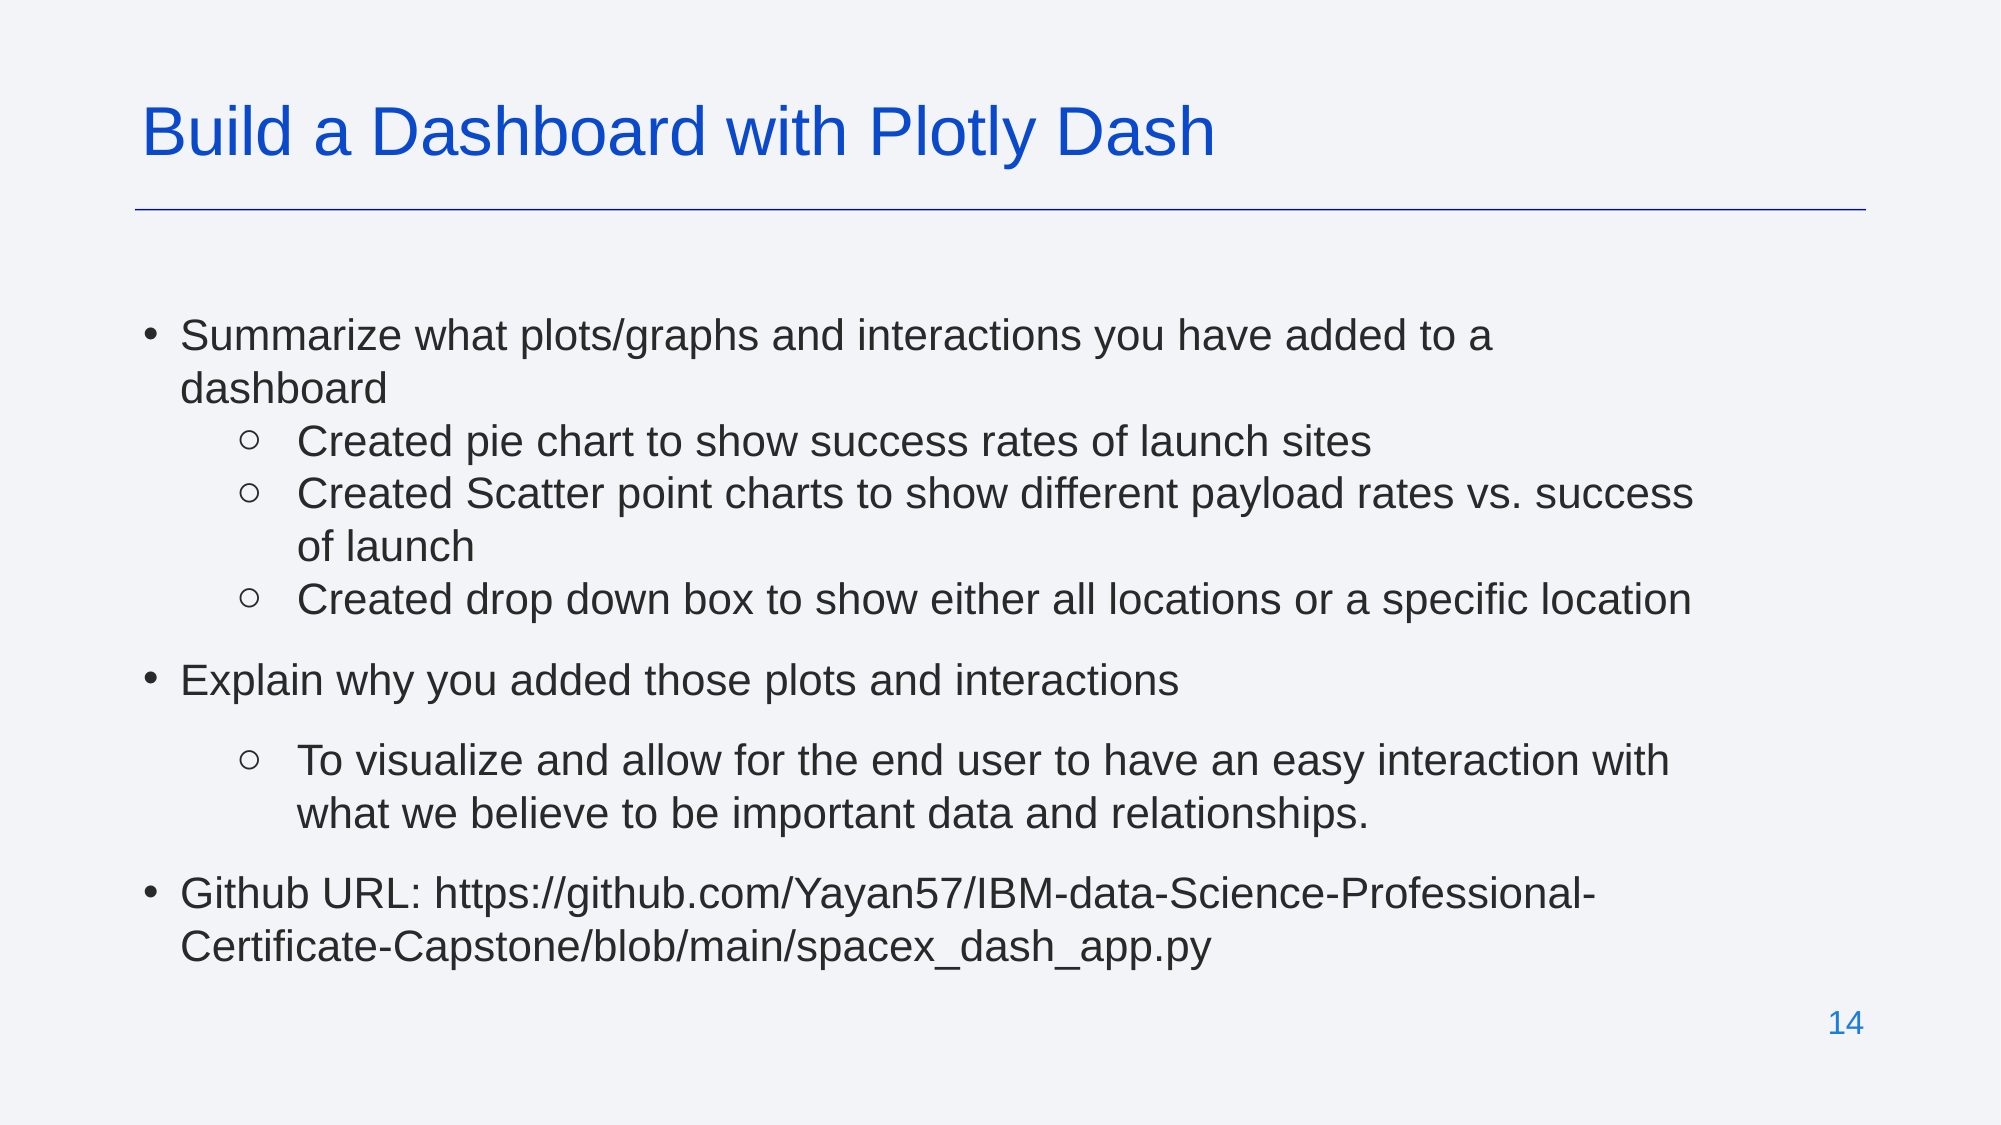

Build a Dashboard with Plotly Dash
Summarize what plots/graphs and interactions you have added to a dashboard
Created pie chart to show success rates of launch sites
Created Scatter point charts to show different payload rates vs. success of launch
Created drop down box to show either all locations or a specific location
Explain why you added those plots and interactions
To visualize and allow for the end user to have an easy interaction with what we believe to be important data and relationships.
Github URL: https://github.com/Yayan57/IBM-data-Science-Professional-Certificate-Capstone/blob/main/spacex_dash_app.py

14